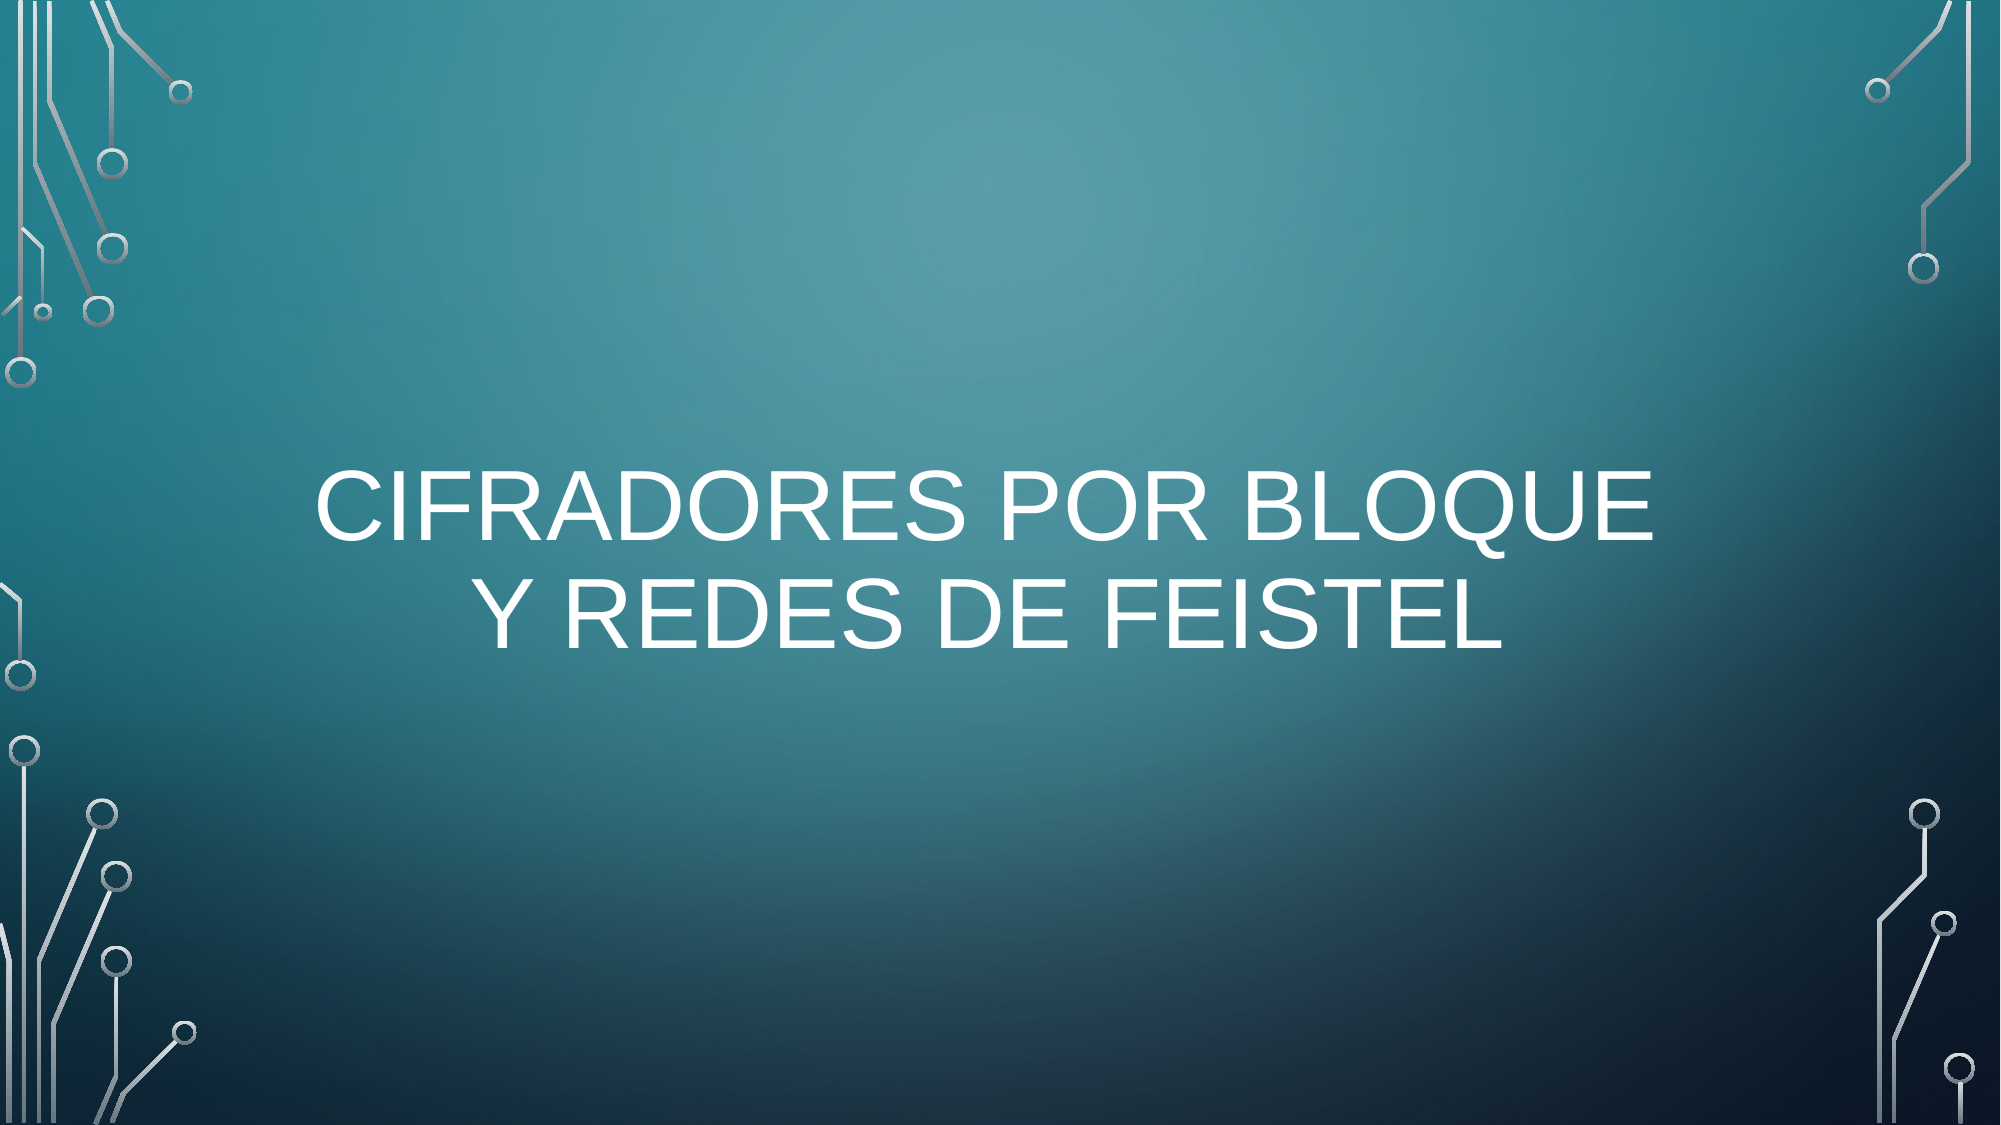

# cifradores por bloque y redes de Feistel